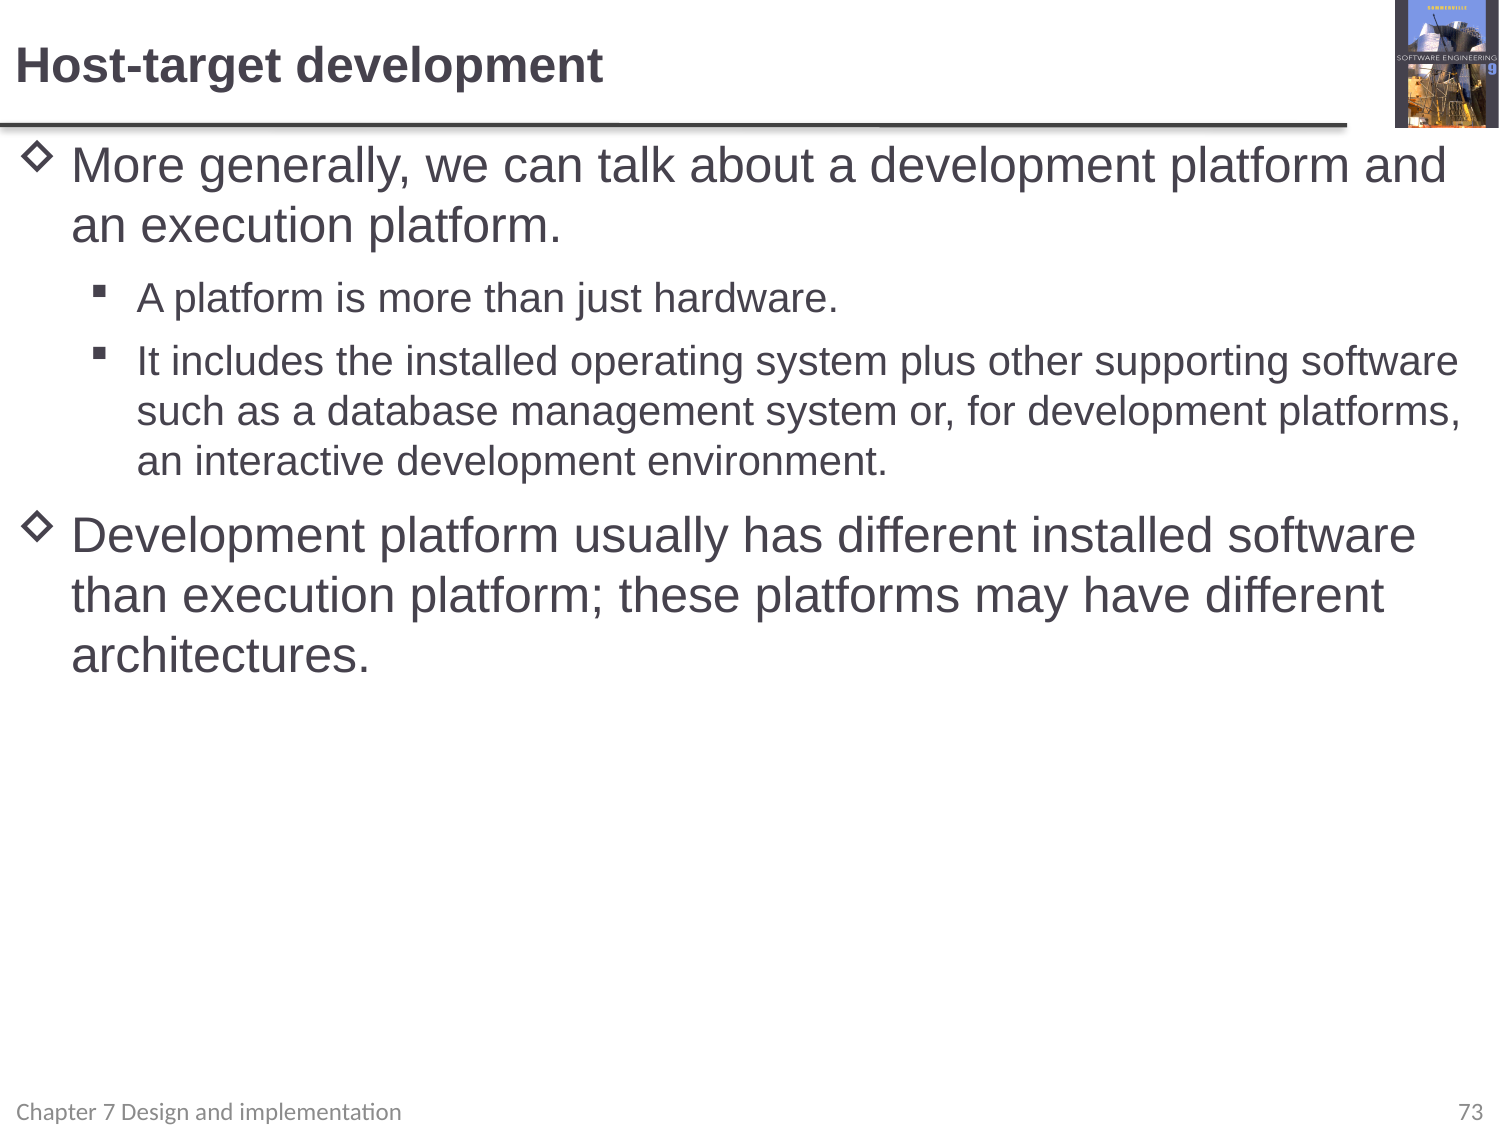

# Host-target development
More generally, we can talk about a development platform and an execution platform.
A platform is more than just hardware.
It includes the installed operating system plus other supporting software such as a database management system or, for development platforms, an interactive development environment.
Development platform usually has different installed software than execution platform; these platforms may have different architectures.
Chapter 7 Design and implementation
73